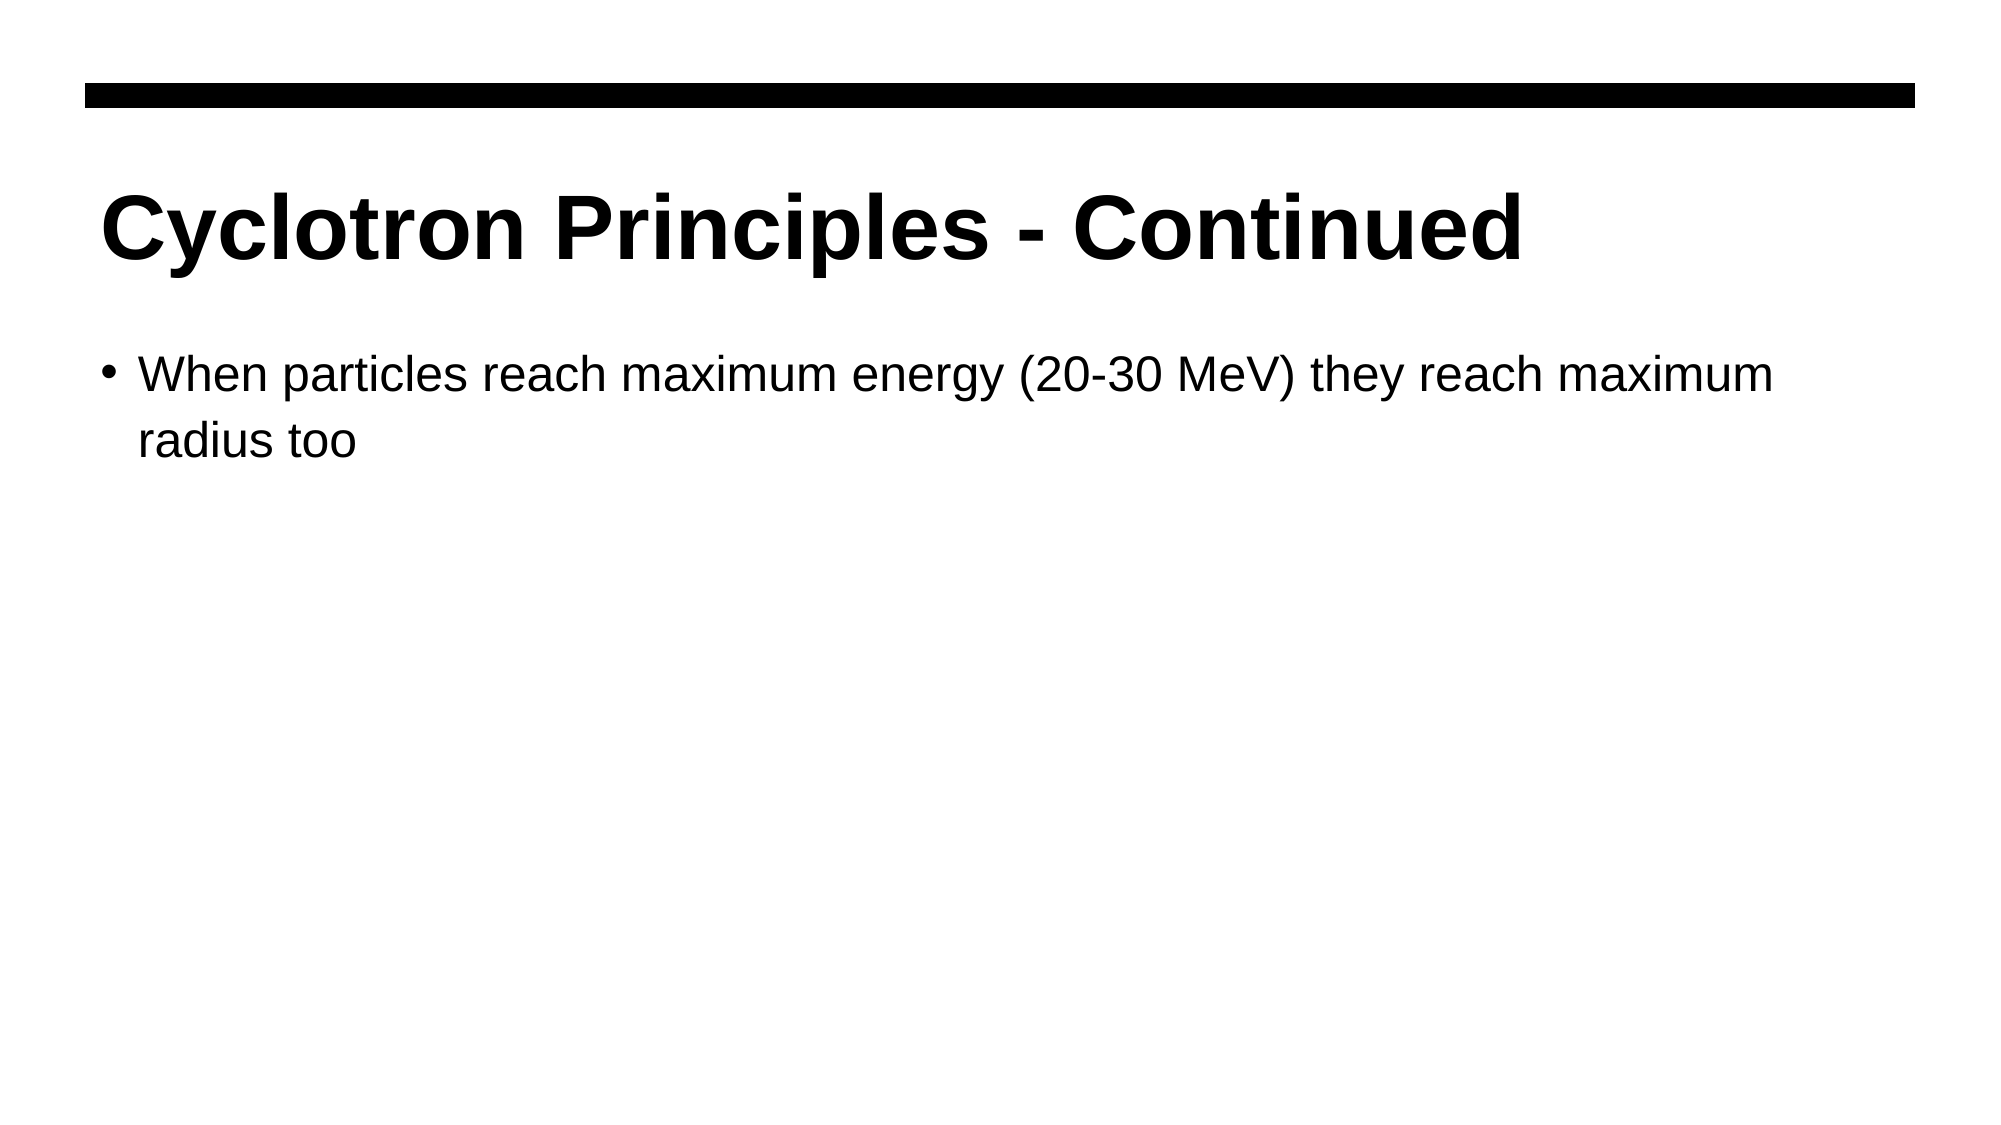

# Cyclotron Principles - Continued
When particles reach maximum energy (20-30 MeV) they reach maximum radius too
Particle is directed to a target inside machine or external target
Positive ion cyclotrons deflect beam directly to target (30% efficient)
Negative ion cyclotrons pass through thin carbon foil which strips the excess electrons, reverses the direction of acceleration towards target (~100% efficient)
Constant acceleration of high energy charged particles requires shielding from photons (negative ion requires less, thus called “cold”, but they require even lower air pressure)